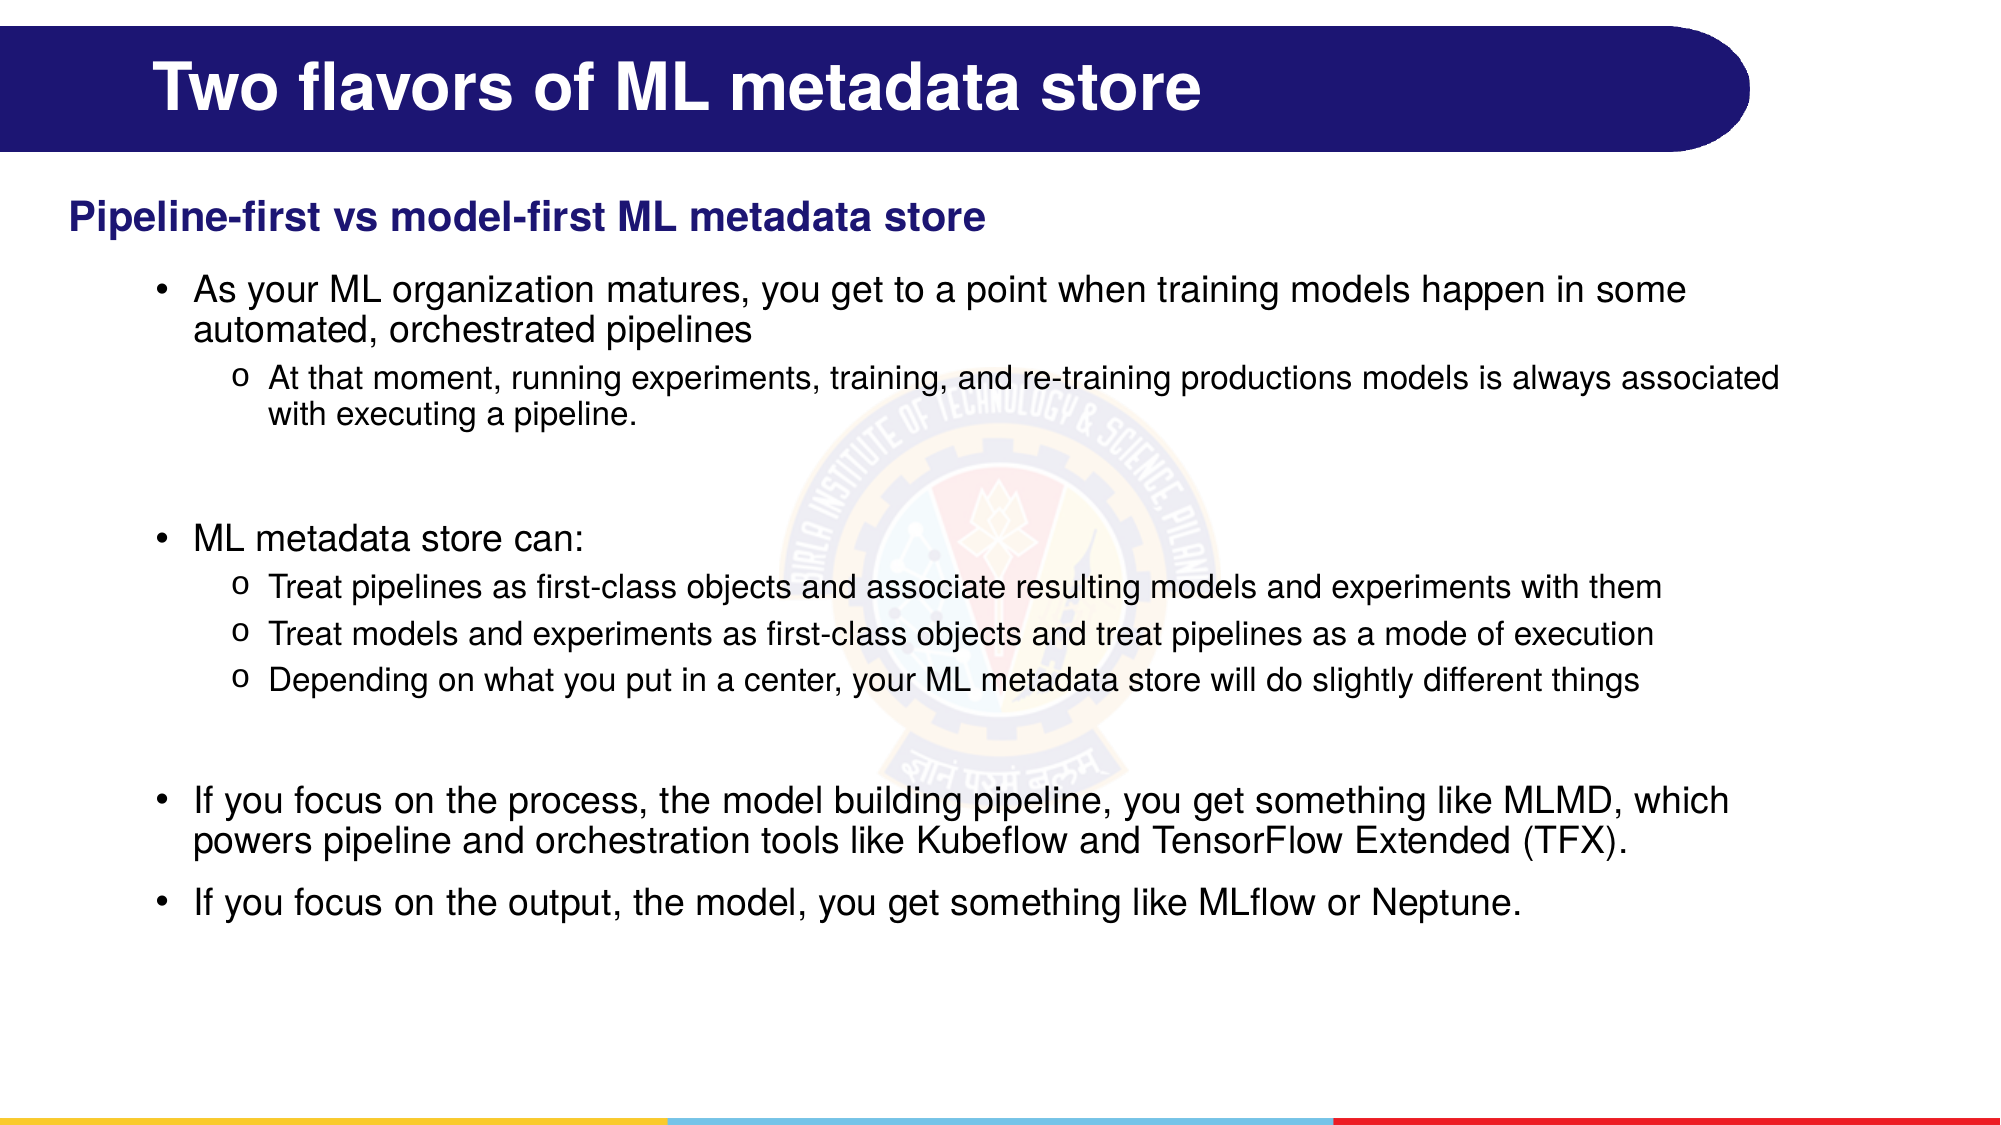

# Two flavors of ML metadata store
Pipeline-first vs model-first ML metadata store
As your ML organization matures, you get to a point when training models happen in some automated, orchestrated pipelines
At that moment, running experiments, training, and re-training productions models is always associated with executing a pipeline.

ML metadata store can:
Treat pipelines as first-class objects and associate resulting models and experiments with them
Treat models and experiments as first-class objects and treat pipelines as a mode of execution
Depending on what you put in a center, your ML metadata store will do slightly different things

If you focus on the process, the model building pipeline, you get something like MLMD, which powers pipeline and orchestration tools like Kubeflow and TensorFlow Extended (TFX).
If you focus on the output, the model, you get something like MLflow or Neptune.